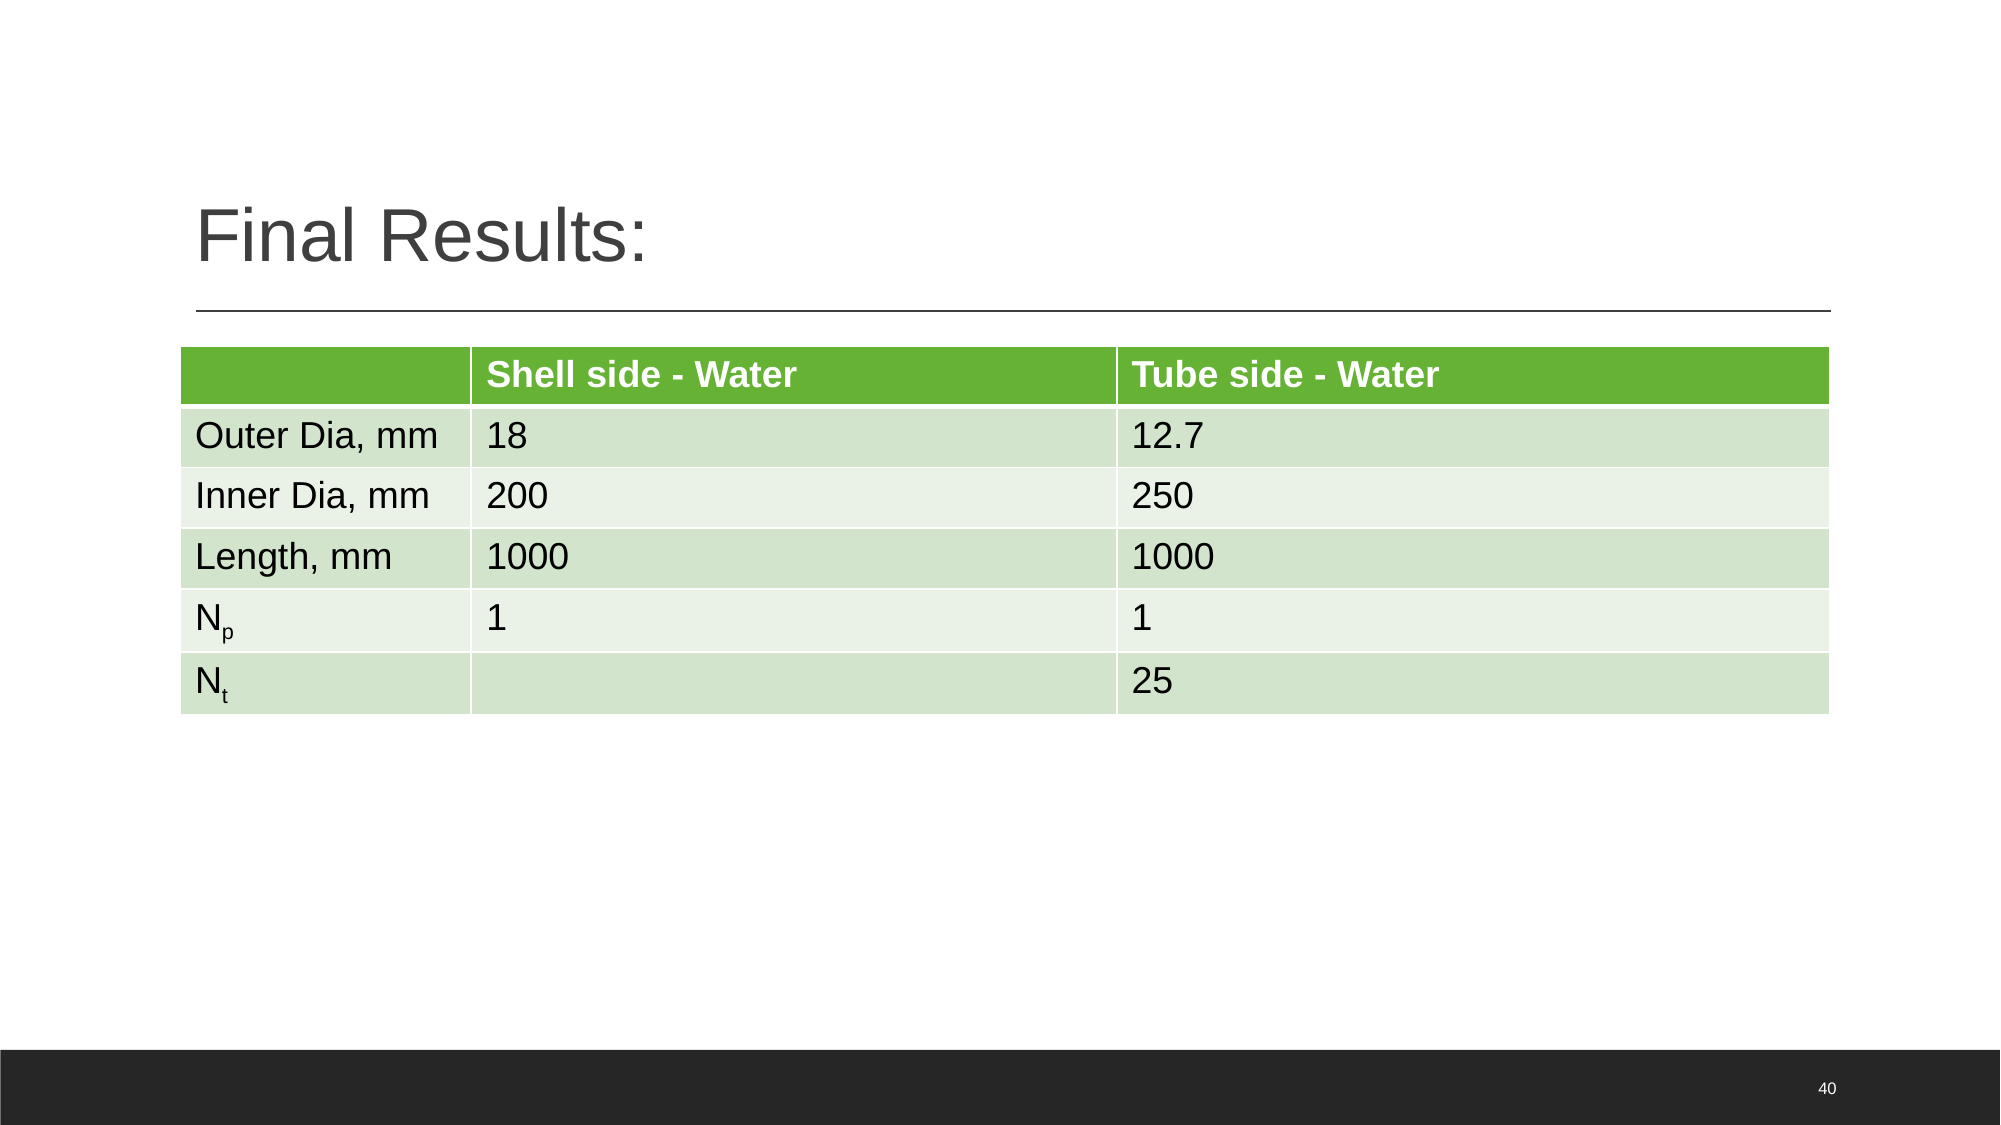

# Final Results:
|  | Shell side - Water | Tube side - Water |
| --- | --- | --- |
| Outer Dia, mm | 18 | 12.7 |
| Inner Dia, mm | 200 | 250 |
| Length, mm | 1000 | 1000 |
| Np | 1 | 1 |
| Nt |  | 25 |
40